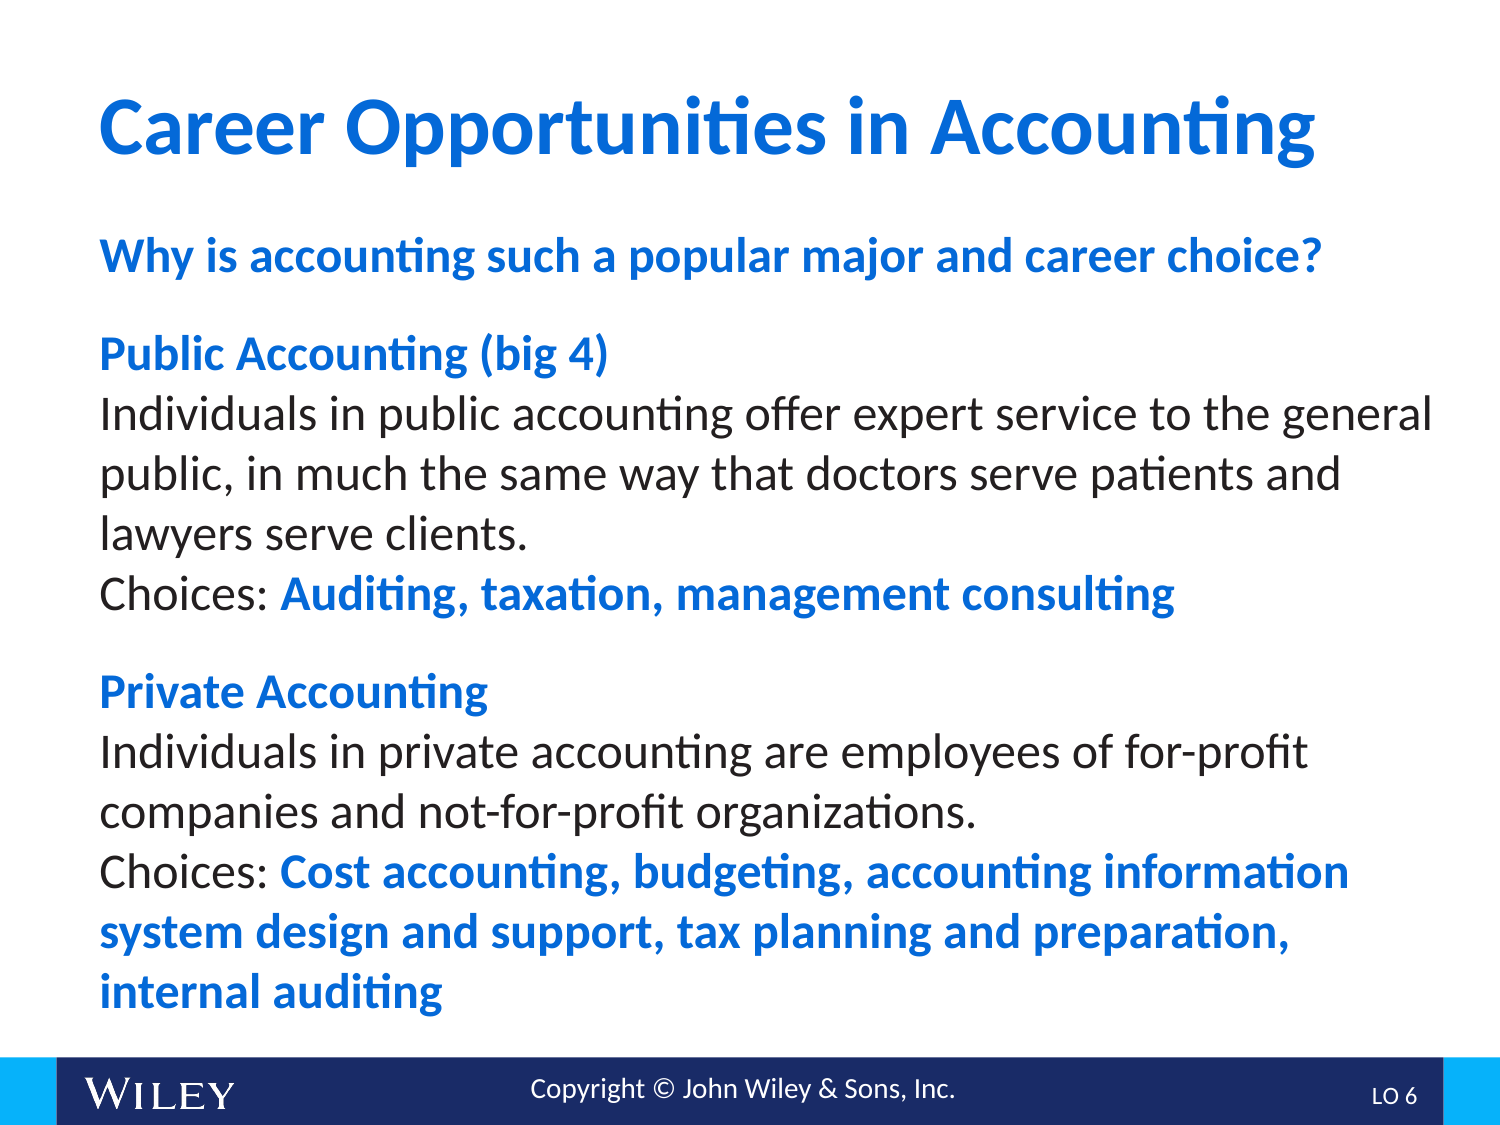

# Career Opportunities in Accounting
Why is accounting such a popular major and career choice?
Public Accounting (big 4)
Individuals in public accounting offer expert service to the general public, in much the same way that doctors serve patients and lawyers serve clients.
Choices: Auditing, taxation, management consulting
Private Accounting
Individuals in private accounting are employees of for-profit companies and not-for-profit organizations.
Choices: Cost accounting, budgeting, accounting information system design and support, tax planning and preparation, internal auditing
L O 6